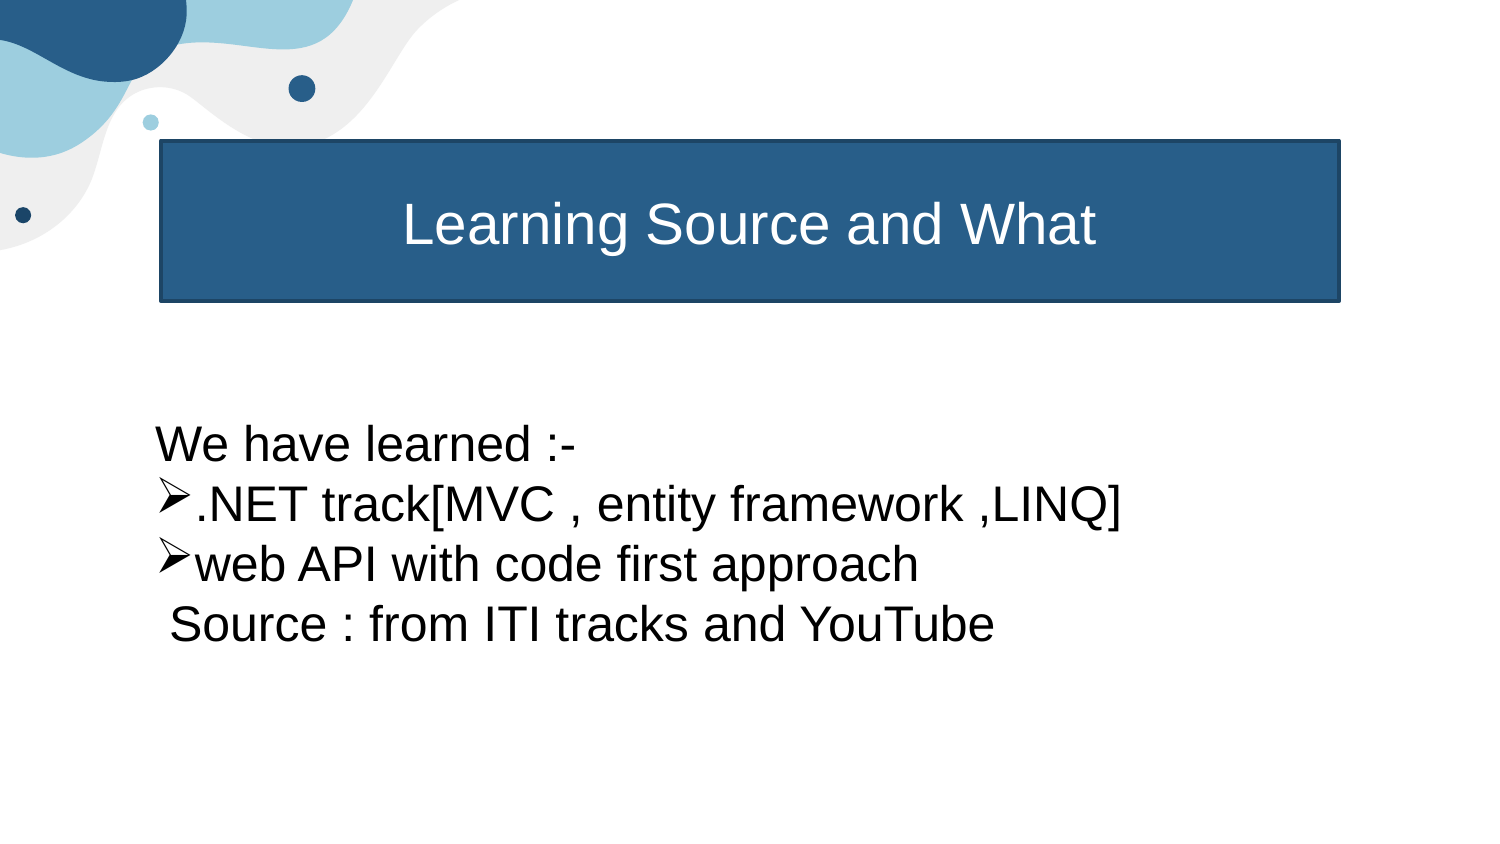

Learning Source and What
We have learned :-
.NET track[MVC , entity framework ,LINQ]
web API with code first approach
 Source : from ITI tracks and YouTube